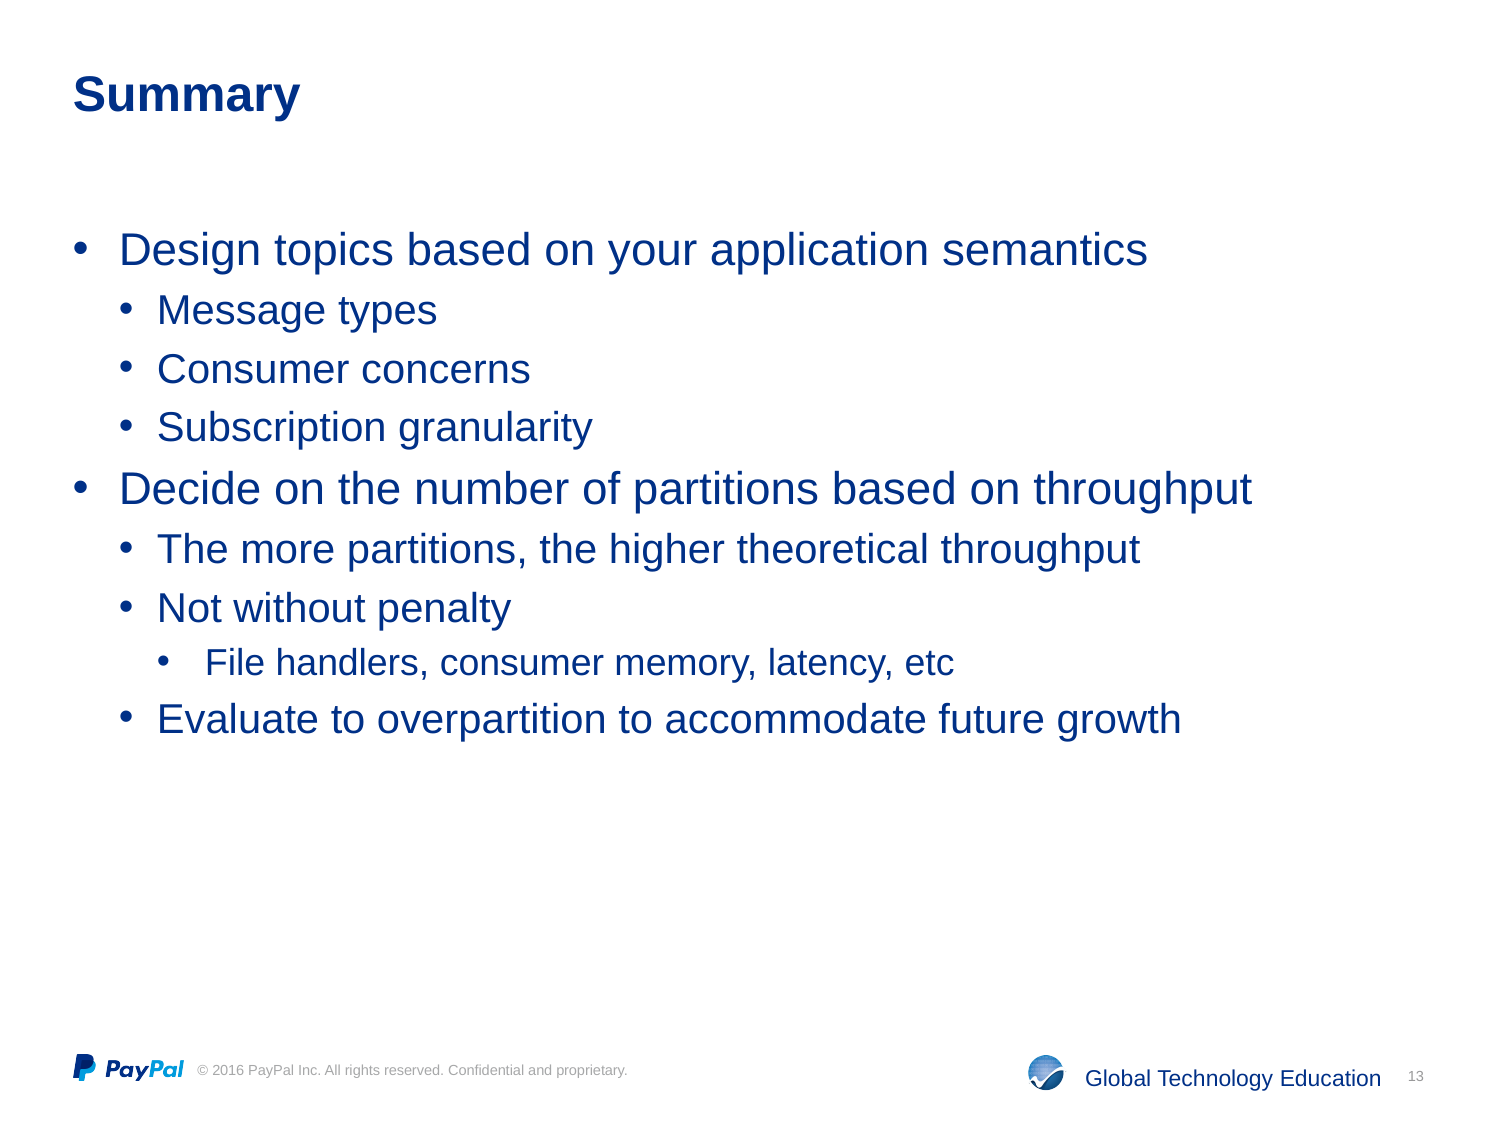

# Summary
Design topics based on your application semantics
Message types
Consumer concerns
Subscription granularity
Decide on the number of partitions based on throughput
The more partitions, the higher theoretical throughput
Not without penalty
File handlers, consumer memory, latency, etc
Evaluate to overpartition to accommodate future growth

13